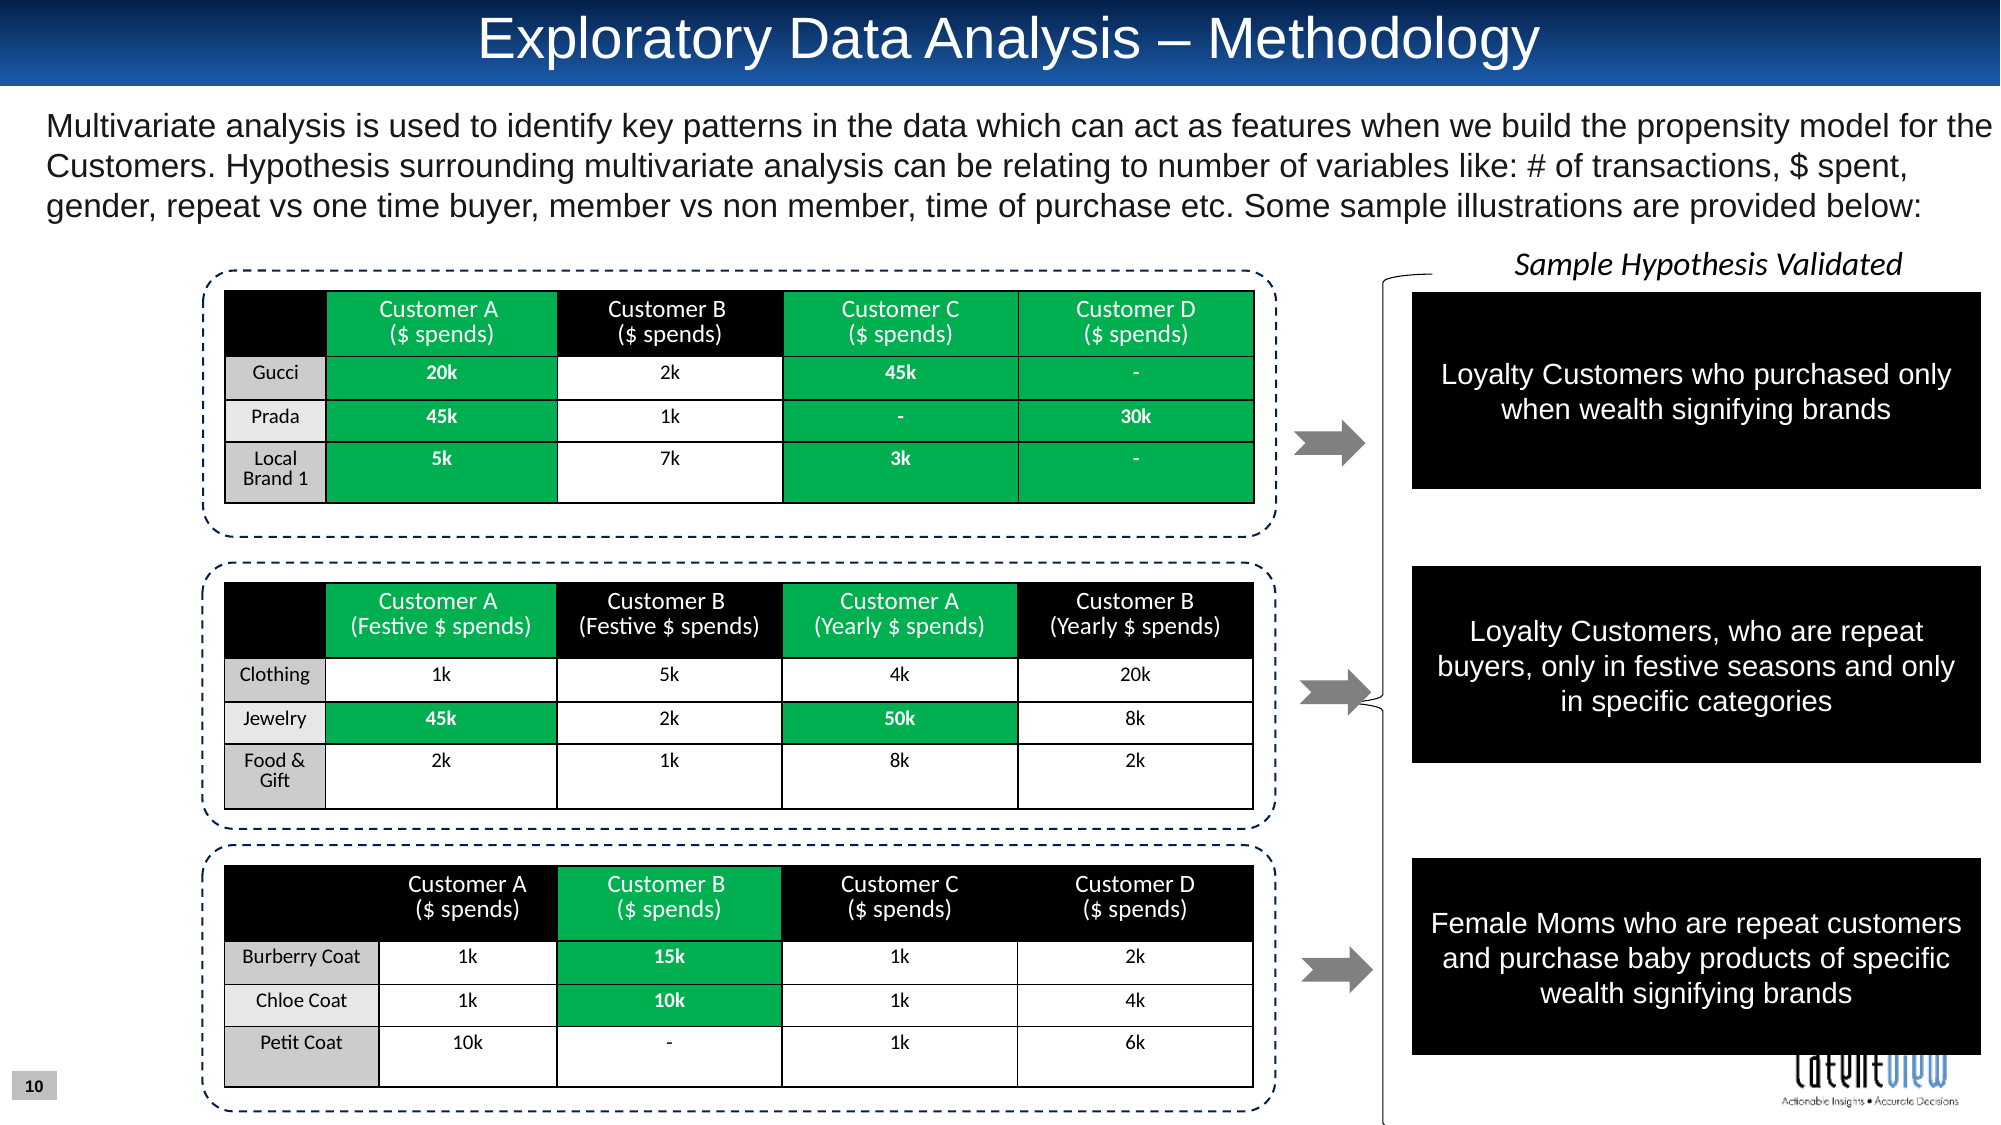

# Exploratory Data Analysis – Methodology

Multivariate analysis is used to identify key patterns in the data which can act as features when we build the propensity model for the Customers. Hypothesis surrounding multivariate analysis can be relating to number of variables like: # of transactions, $ spent, gender, repeat vs one time buyer, member vs non member, time of purchase etc. Some sample illustrations are provided below:
Sample Hypothesis Validated

|  | Customer A ($ spends) | Customer B ($ spends) | Customer C ($ spends) | Customer D ($ spends) |
| --- | --- | --- | --- | --- |
| Gucci | 20k | 2k | 45k | - |
| Prada | 45k | 1k | - | 30k |
| Local Brand 1 | 5k | 7k | 3k | - |
Loyalty Customers who purchased only when wealth signifying brands

Loyalty Customers, who are repeat buyers, only in festive seasons and only in specific categories
|  | Customer A (Festive $ spends) | Customer B (Festive $ spends) | Customer A (Yearly $ spends) | Customer B (Yearly $ spends) |
| --- | --- | --- | --- | --- |
| Clothing | 1k | 5k | 4k | 20k |
| Jewelry | 45k | 2k | 50k | 8k |
| Food & Gift | 2k | 1k | 8k | 2k |

Female Moms who are repeat customers and purchase baby products of specific wealth signifying brands
|  | Customer A ($ spends) | Customer B ($ spends) | Customer C ($ spends) | Customer D ($ spends) |
| --- | --- | --- | --- | --- |
| Burberry Coat | 1k | 15k | 1k | 2k |
| Chloe Coat | 1k | 10k | 1k | 4k |
| Petit Coat | 10k | - | 1k | 6k |